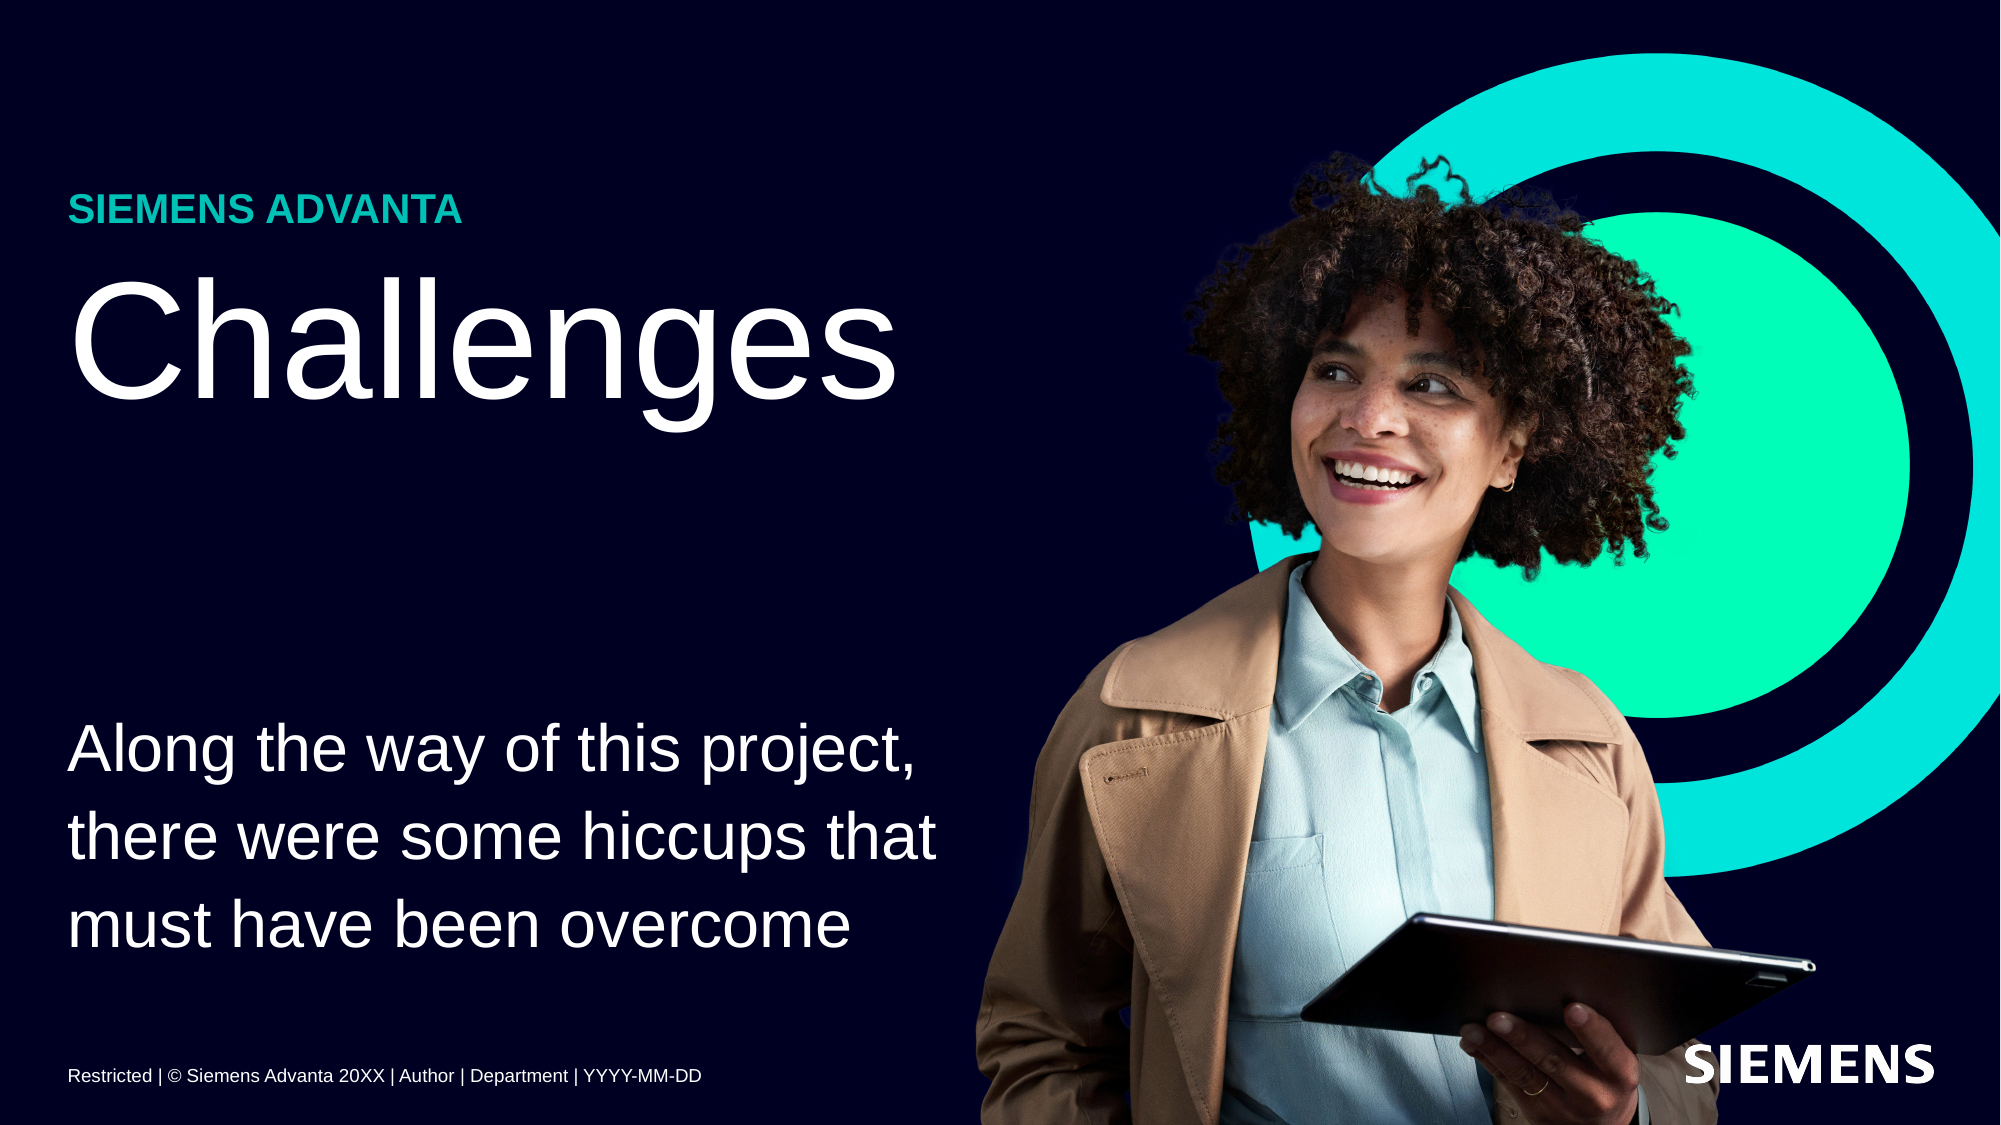

# Challenges
Along the way of this project, there were some hiccups that must have been overcome
Restricted | © Siemens Advanta 20XX | Author | Department | YYYY-MM-DD